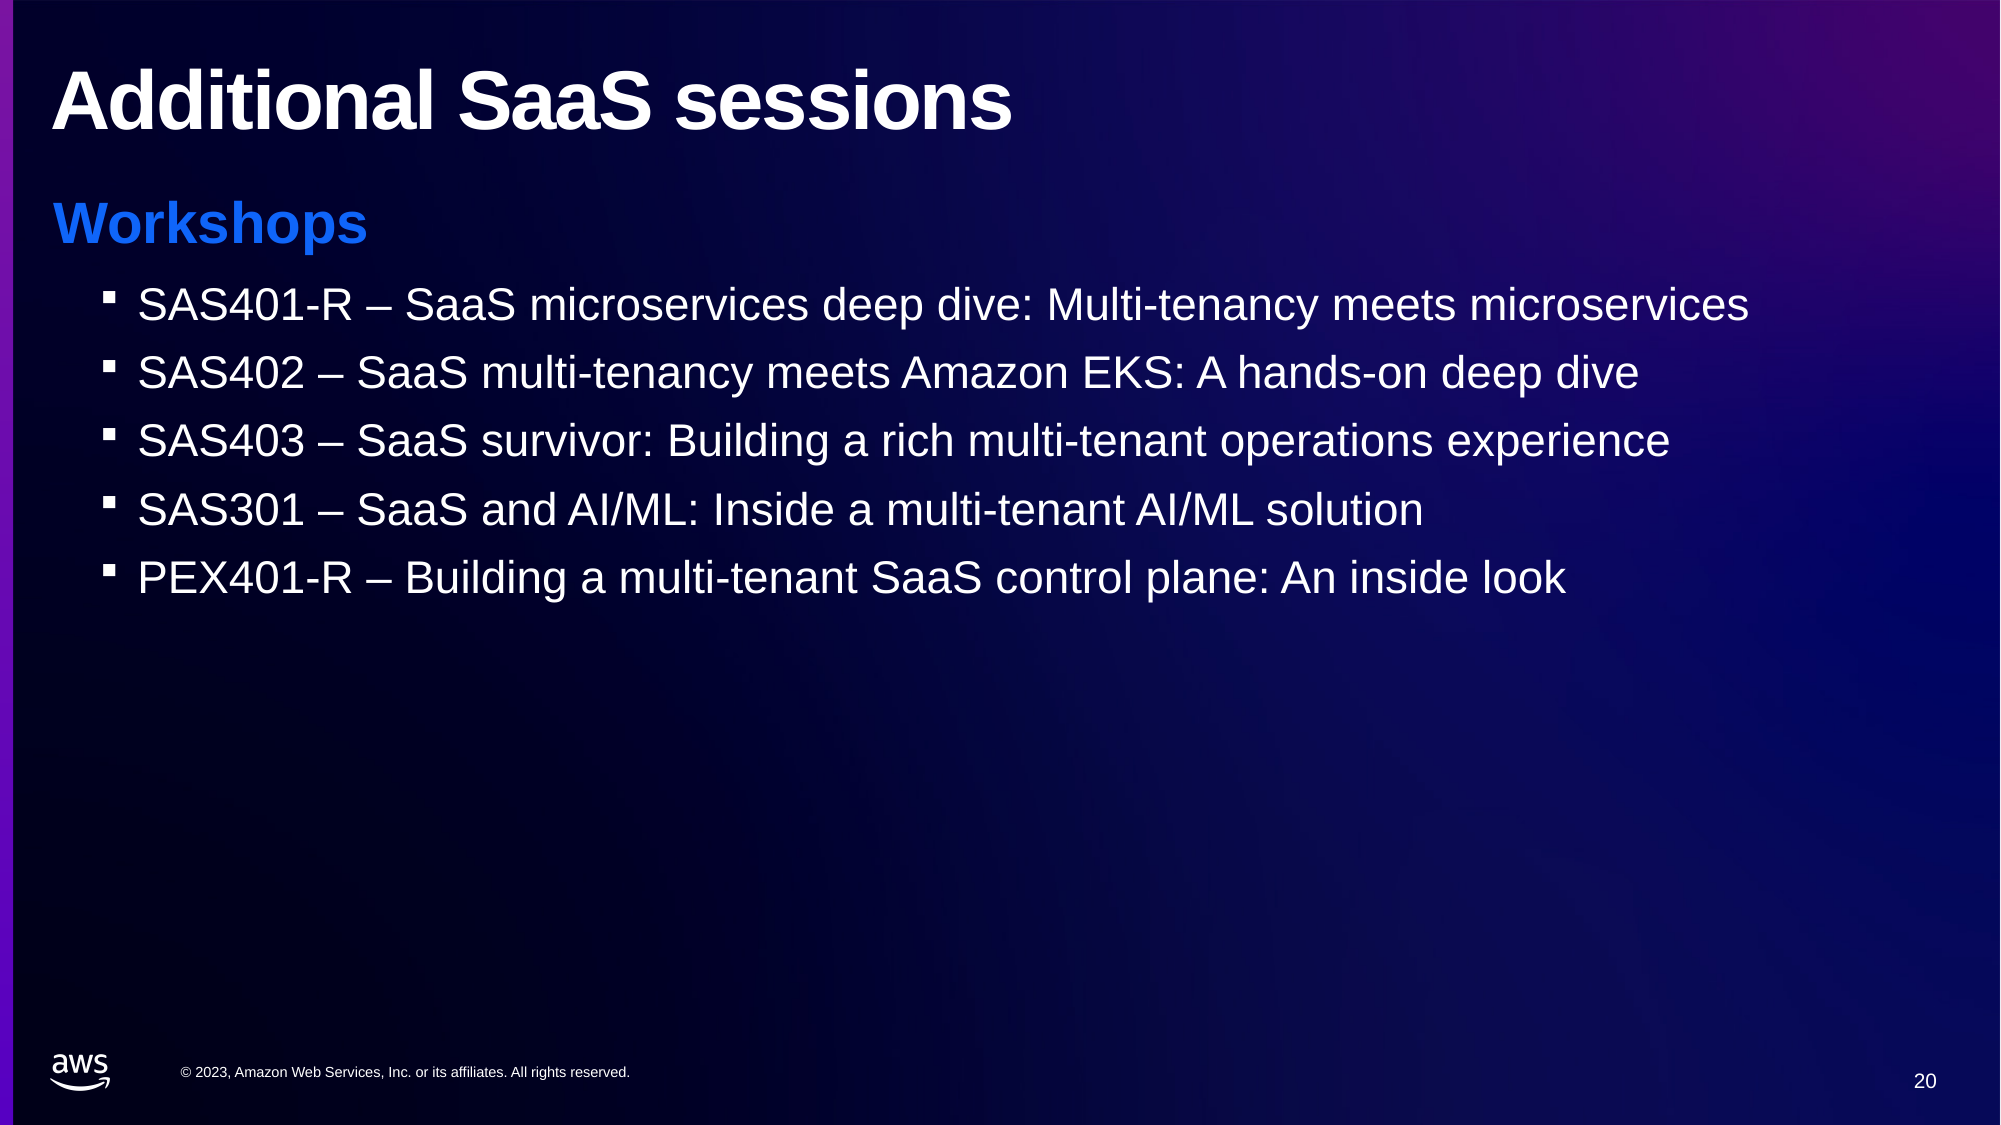

# Additional SaaS sessions
Workshops
SAS401-R – SaaS microservices deep dive: Multi-tenancy meets microservices
SAS402 – SaaS multi-tenancy meets Amazon EKS: A hands-on deep dive
SAS403 – SaaS survivor: Building a rich multi-tenant operations experience
SAS301 – SaaS and AI/ML: Inside a multi-tenant AI/ML solution
PEX401-R – Building a multi-tenant SaaS control plane: An inside look

20